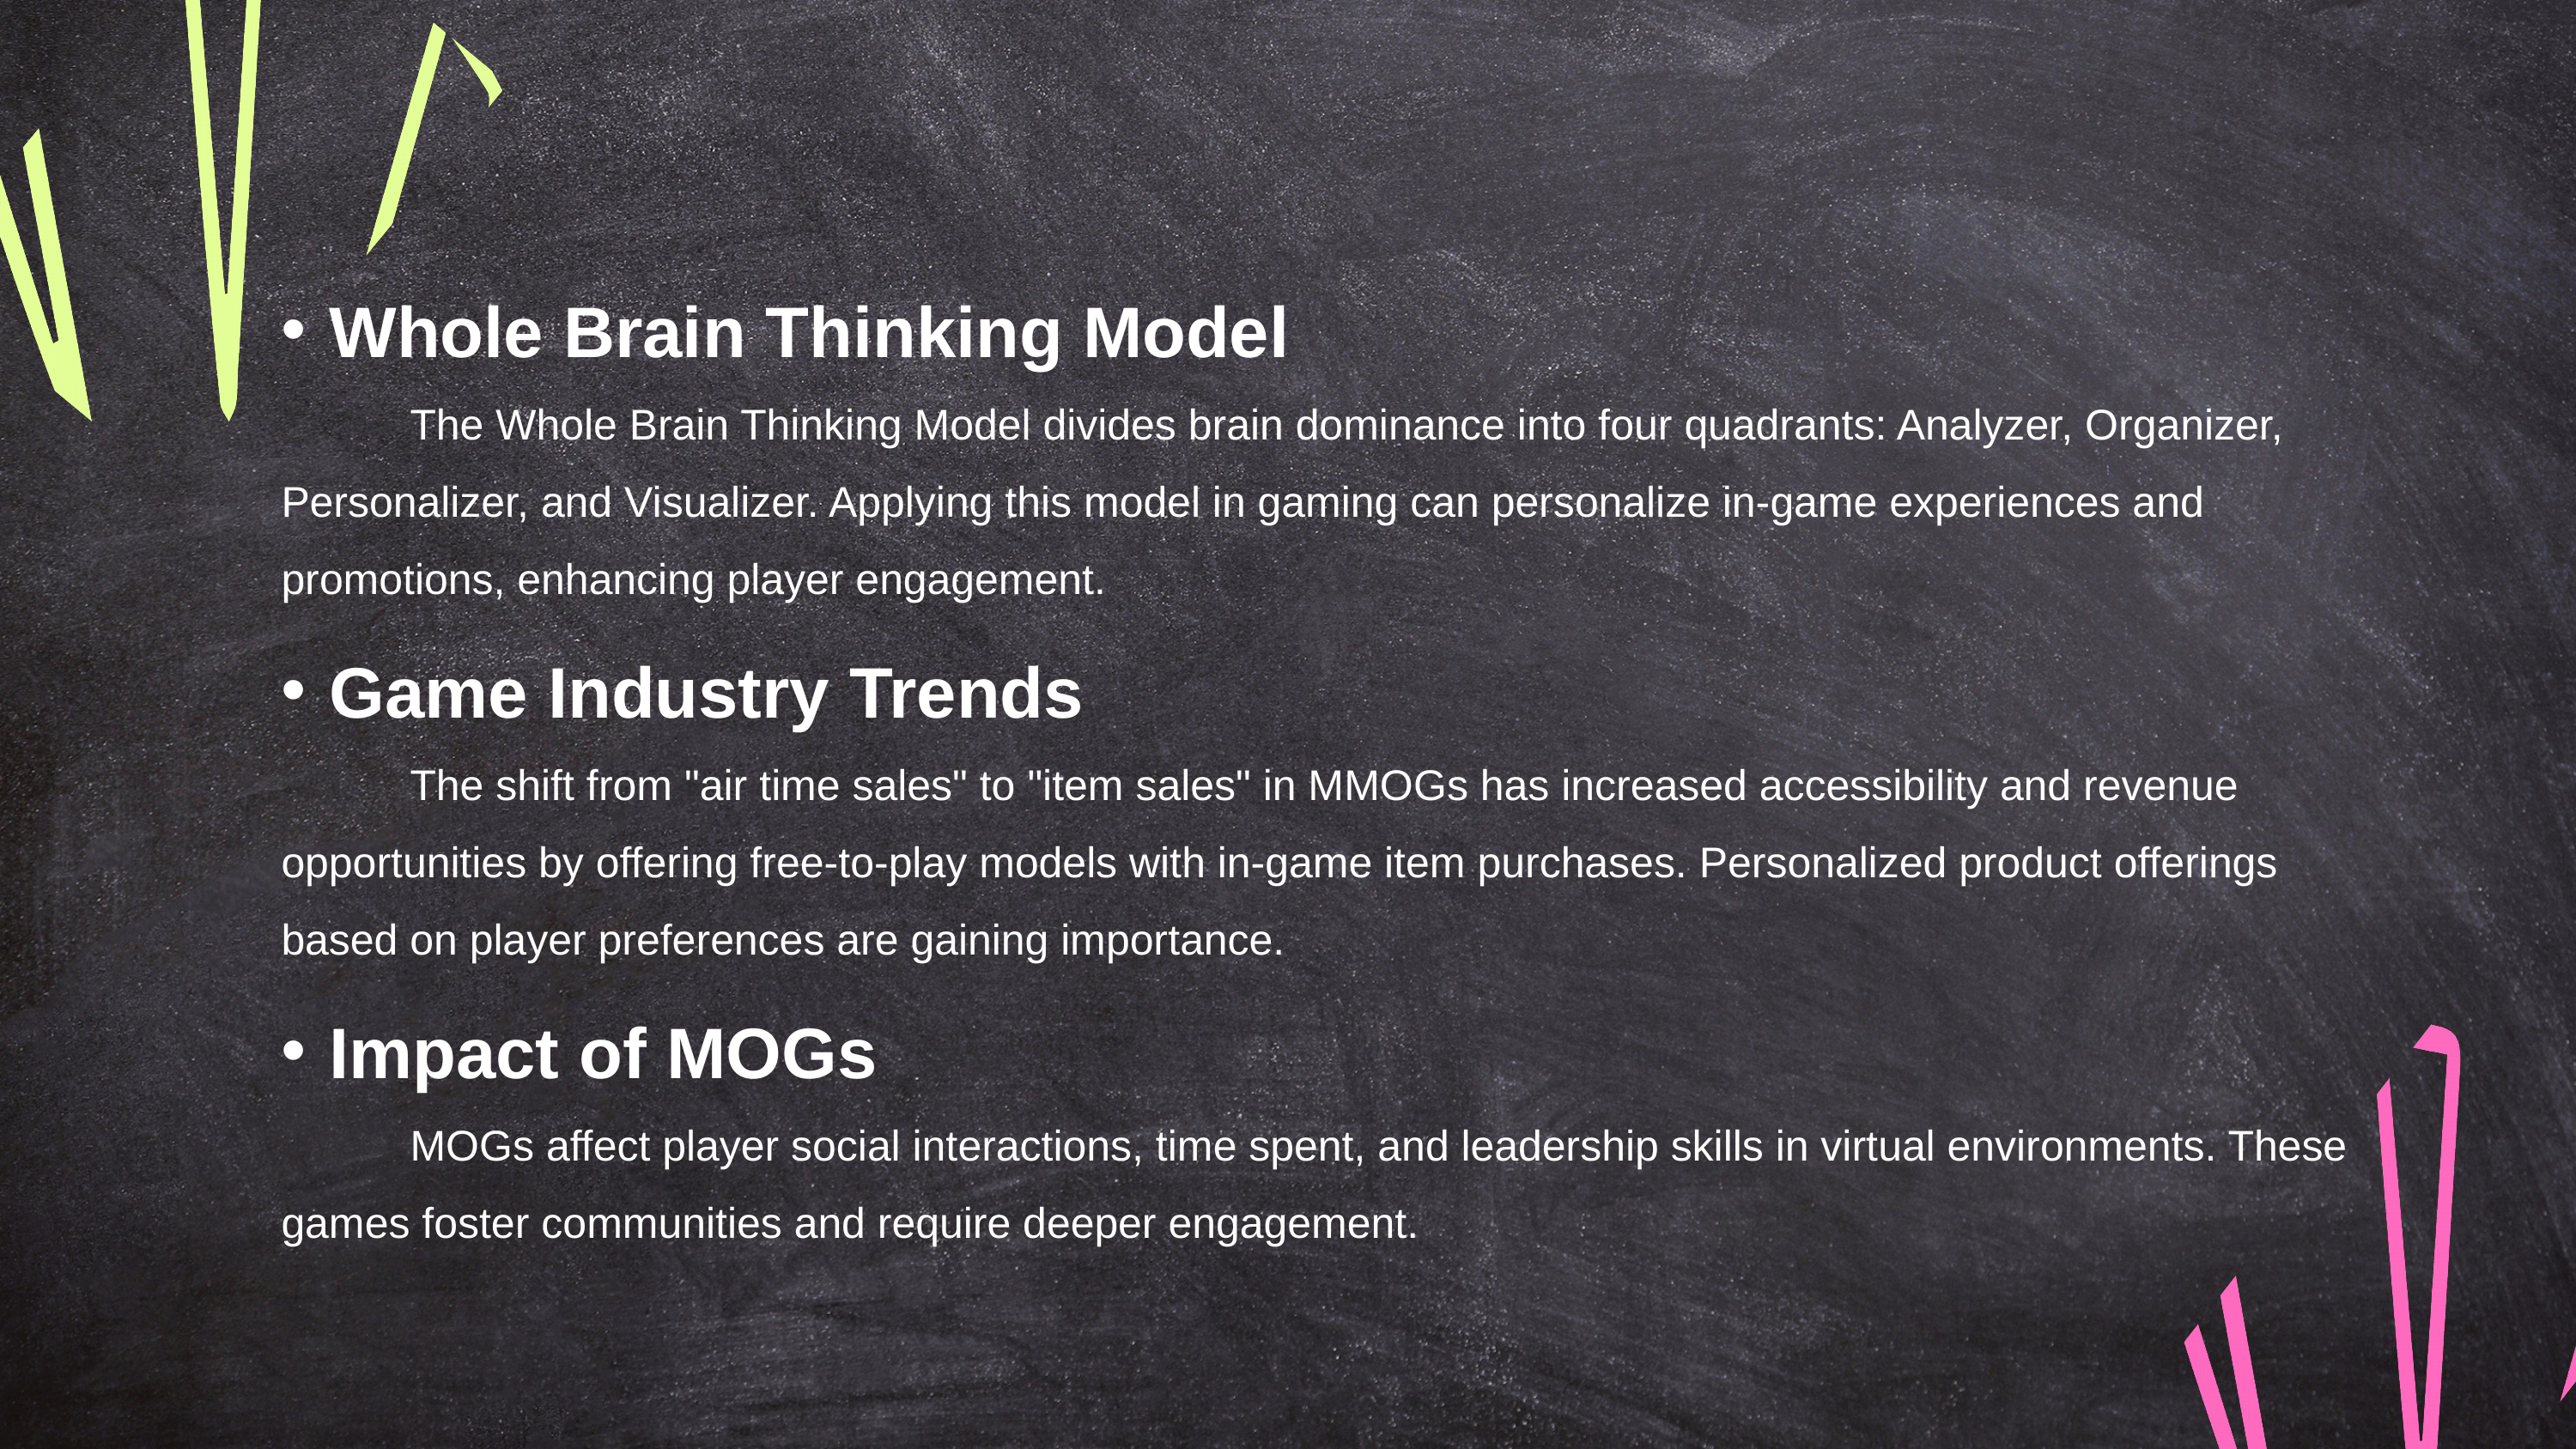

Whole Brain Thinking Model
	The Whole Brain Thinking Model divides brain dominance into four quadrants: Analyzer, Organizer, Personalizer, and Visualizer. Applying this model in gaming can personalize in-game experiences and promotions, enhancing player engagement.
Game Industry Trends
	The shift from "air time sales" to "item sales" in MMOGs has increased accessibility and revenue opportunities by offering free-to-play models with in-game item purchases. Personalized product offerings based on player preferences are gaining importance.
Impact of MOGs
	MOGs affect player social interactions, time spent, and leadership skills in virtual environments. These games foster communities and require deeper engagement.